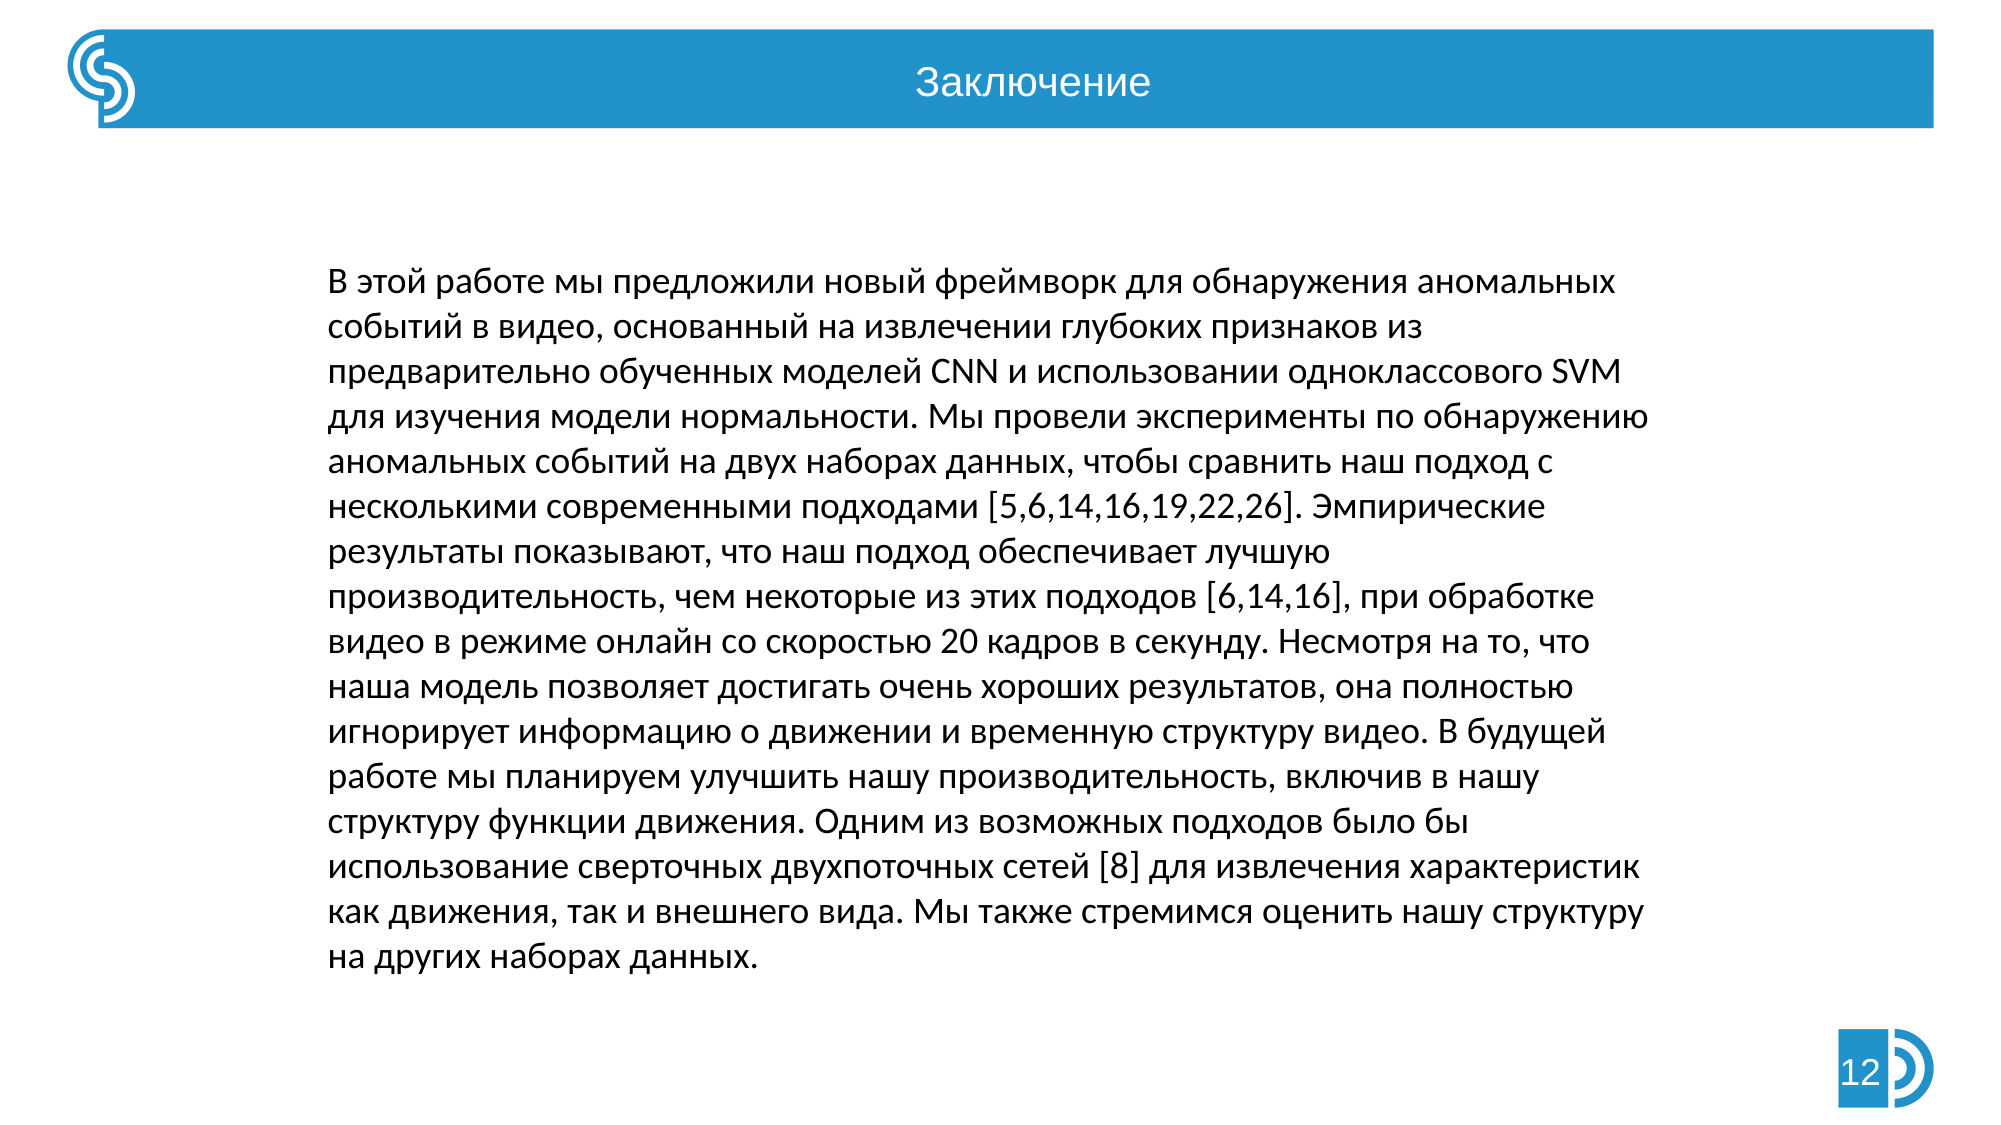

Заключение
В этой работе мы предложили новый фреймворк для обнаружения аномальных событий в видео, основанный на извлечении глубоких признаков из предварительно обученных моделей CNN и использовании одноклассового SVM для изучения модели нормальности. Мы провели эксперименты по обнаружению аномальных событий на двух наборах данных, чтобы сравнить наш подход с несколькими современными подходами [5,6,14,16,19,22,26]. Эмпирические результаты показывают, что наш подход обеспечивает лучшую производительность, чем некоторые из этих подходов [6,14,16], при обработке видео в режиме онлайн со скоростью 20 кадров в секунду. Несмотря на то, что наша модель позволяет достигать очень хороших результатов, она полностью игнорирует информацию о движении и временную структуру видео. В будущей работе мы планируем улучшить нашу производительность, включив в нашу структуру функции движения. Одним из возможных подходов было бы использование сверточных двухпоточных сетей [8] для извлечения характеристик как движения, так и внешнего вида. Мы также стремимся оценить нашу структуру на других наборах данных.

12